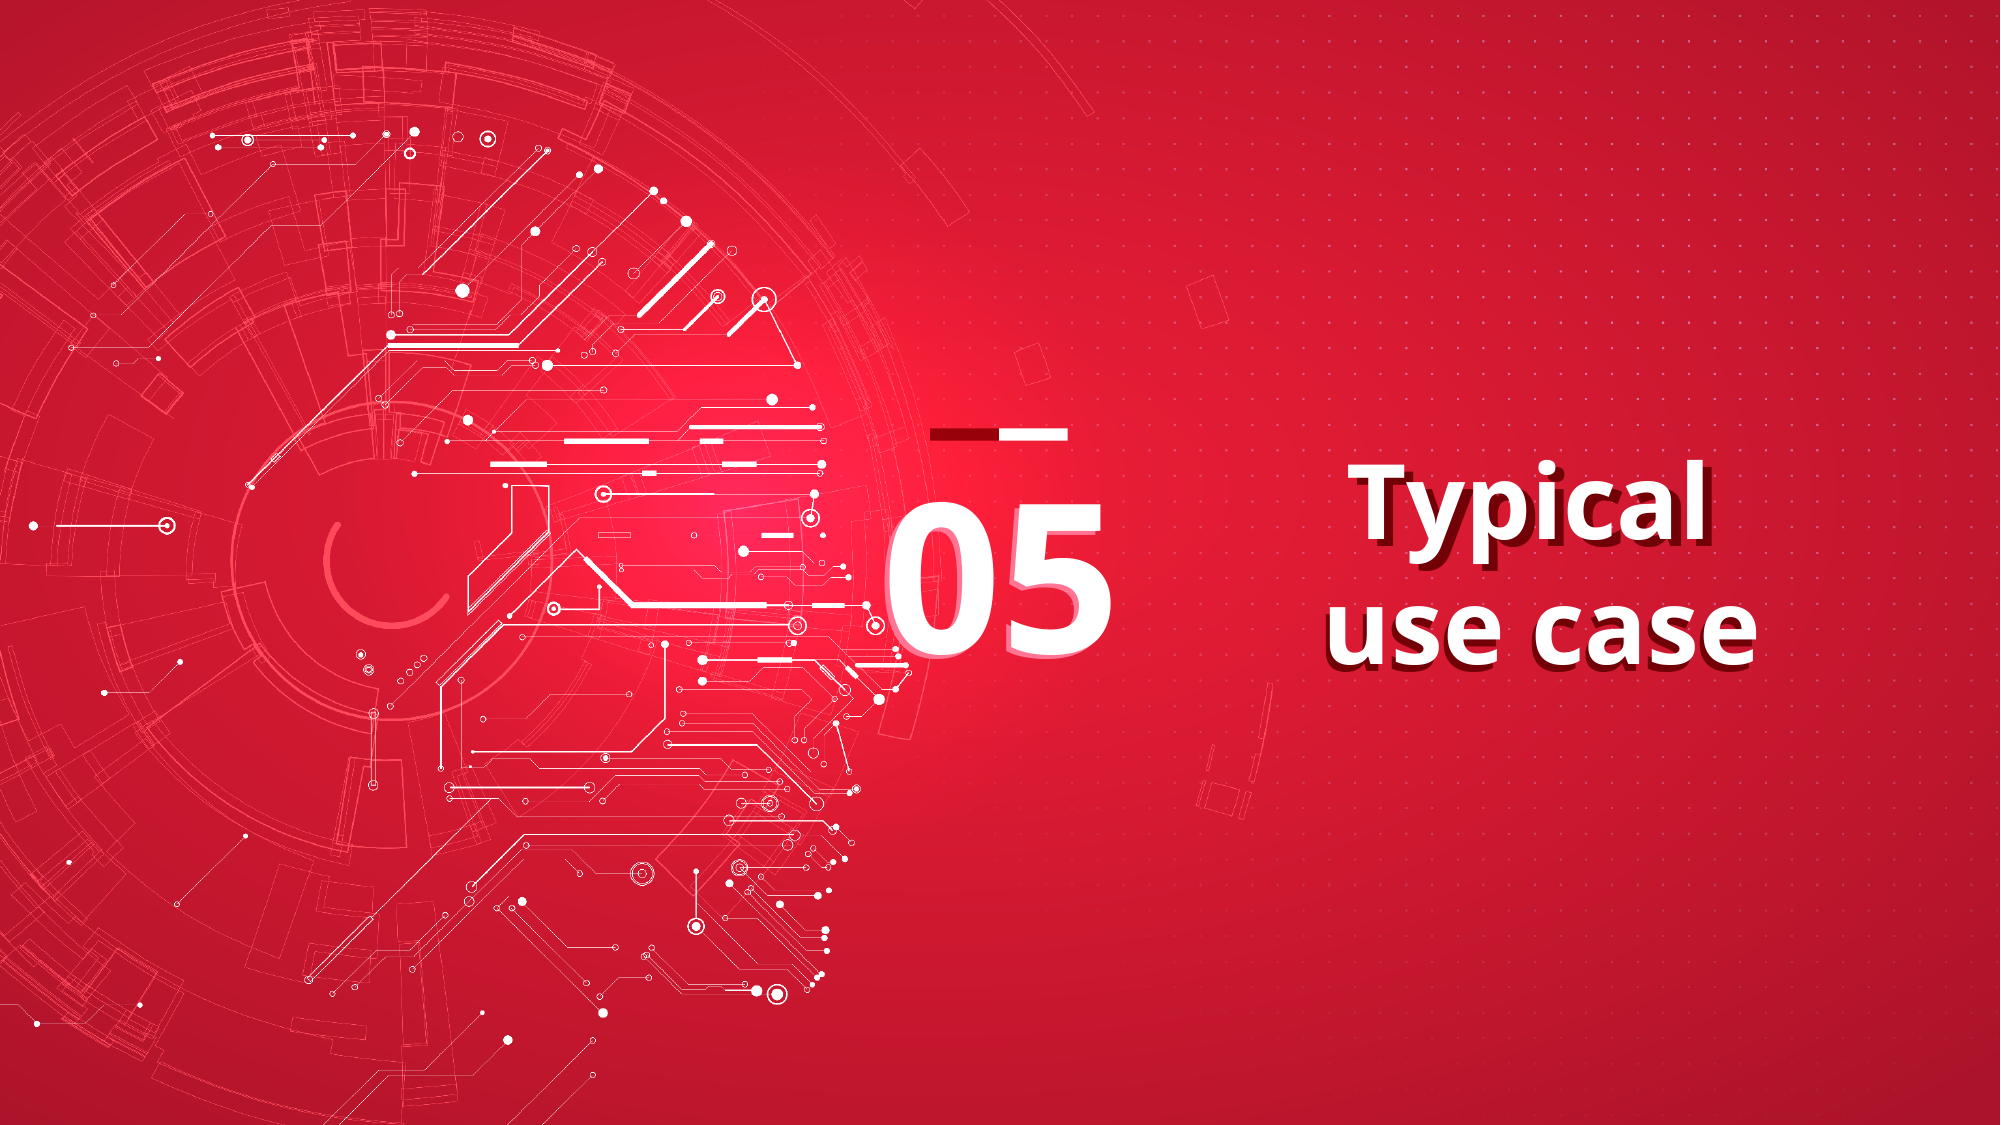

Typical
use case
Typical
use case
05
05